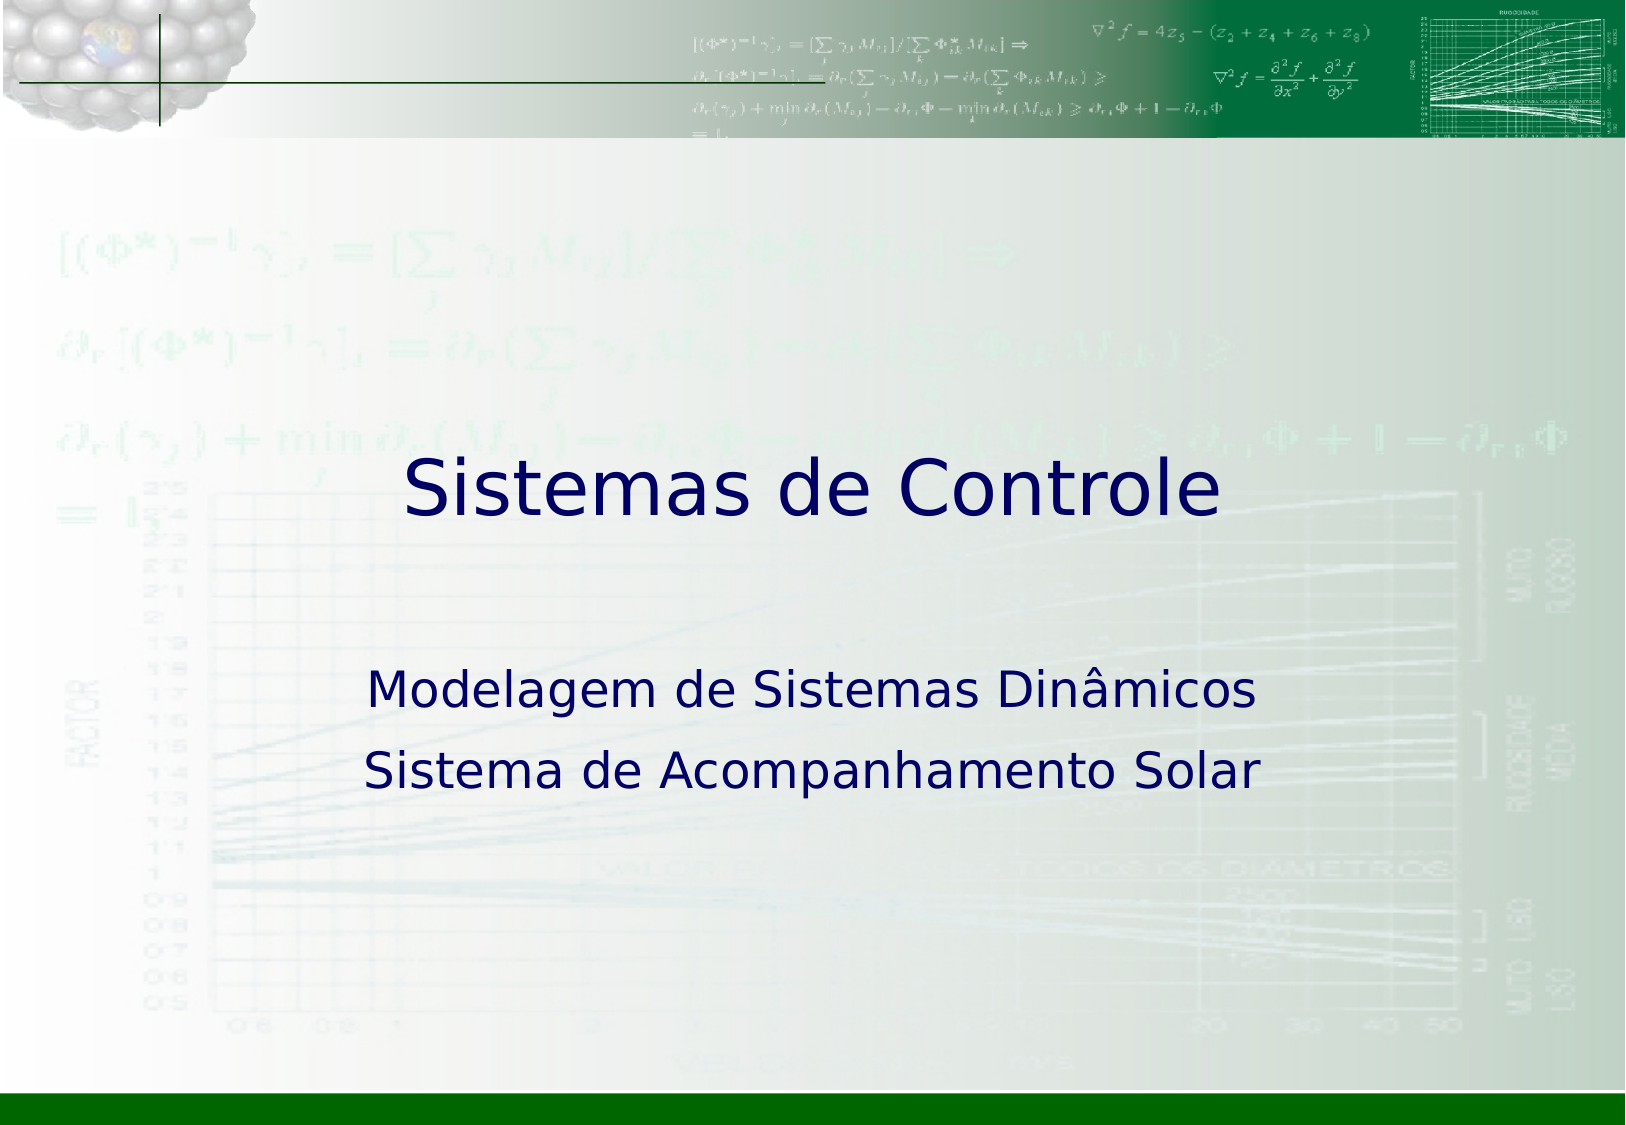

# Sistemas de Controle
Modelagem de Sistemas Dinâmicos
Sistema de Acompanhamento Solar